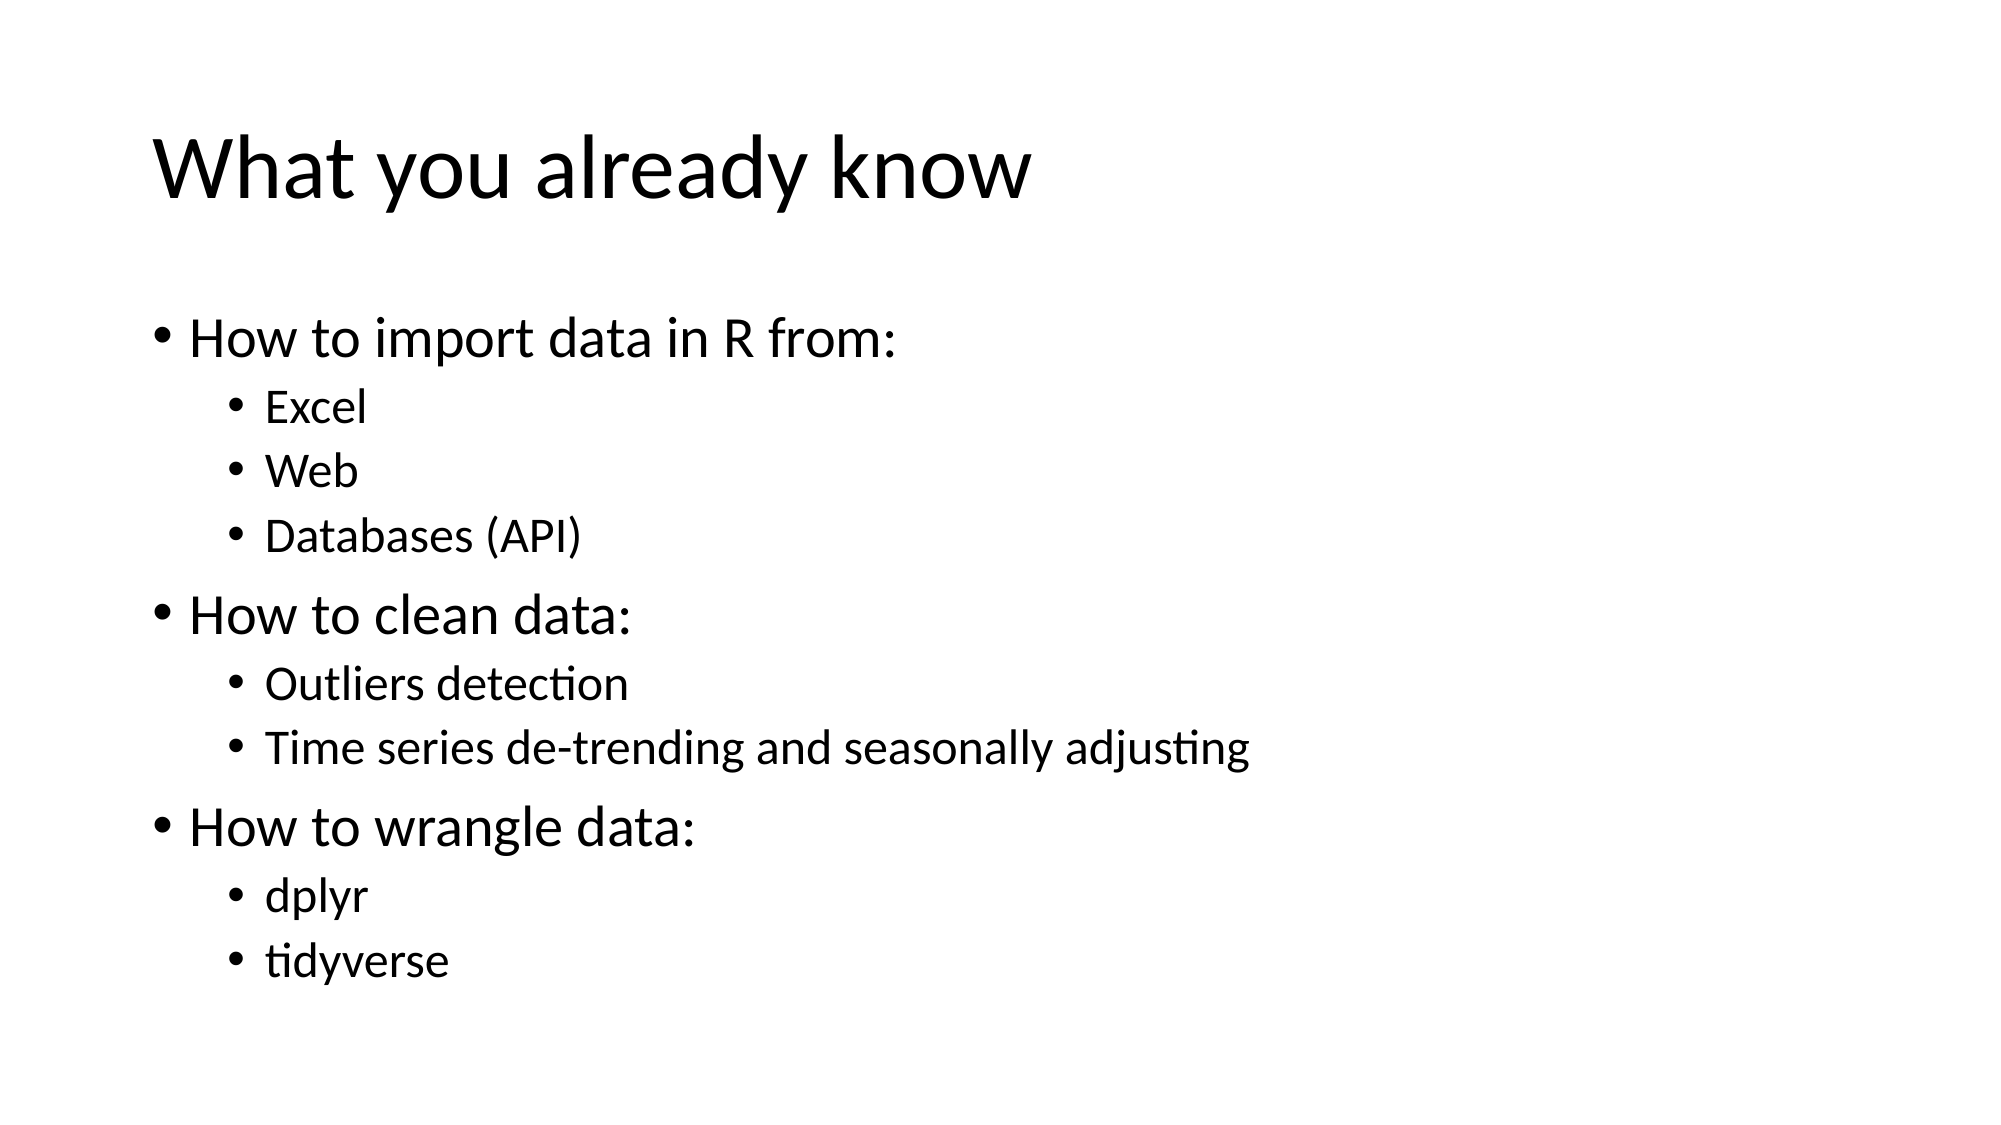

# What you already know
How to import data in R from:
Excel
Web
Databases (API)
How to clean data:
Outliers detection
Time series de-trending and seasonally adjusting
How to wrangle data:
dplyr
tidyverse